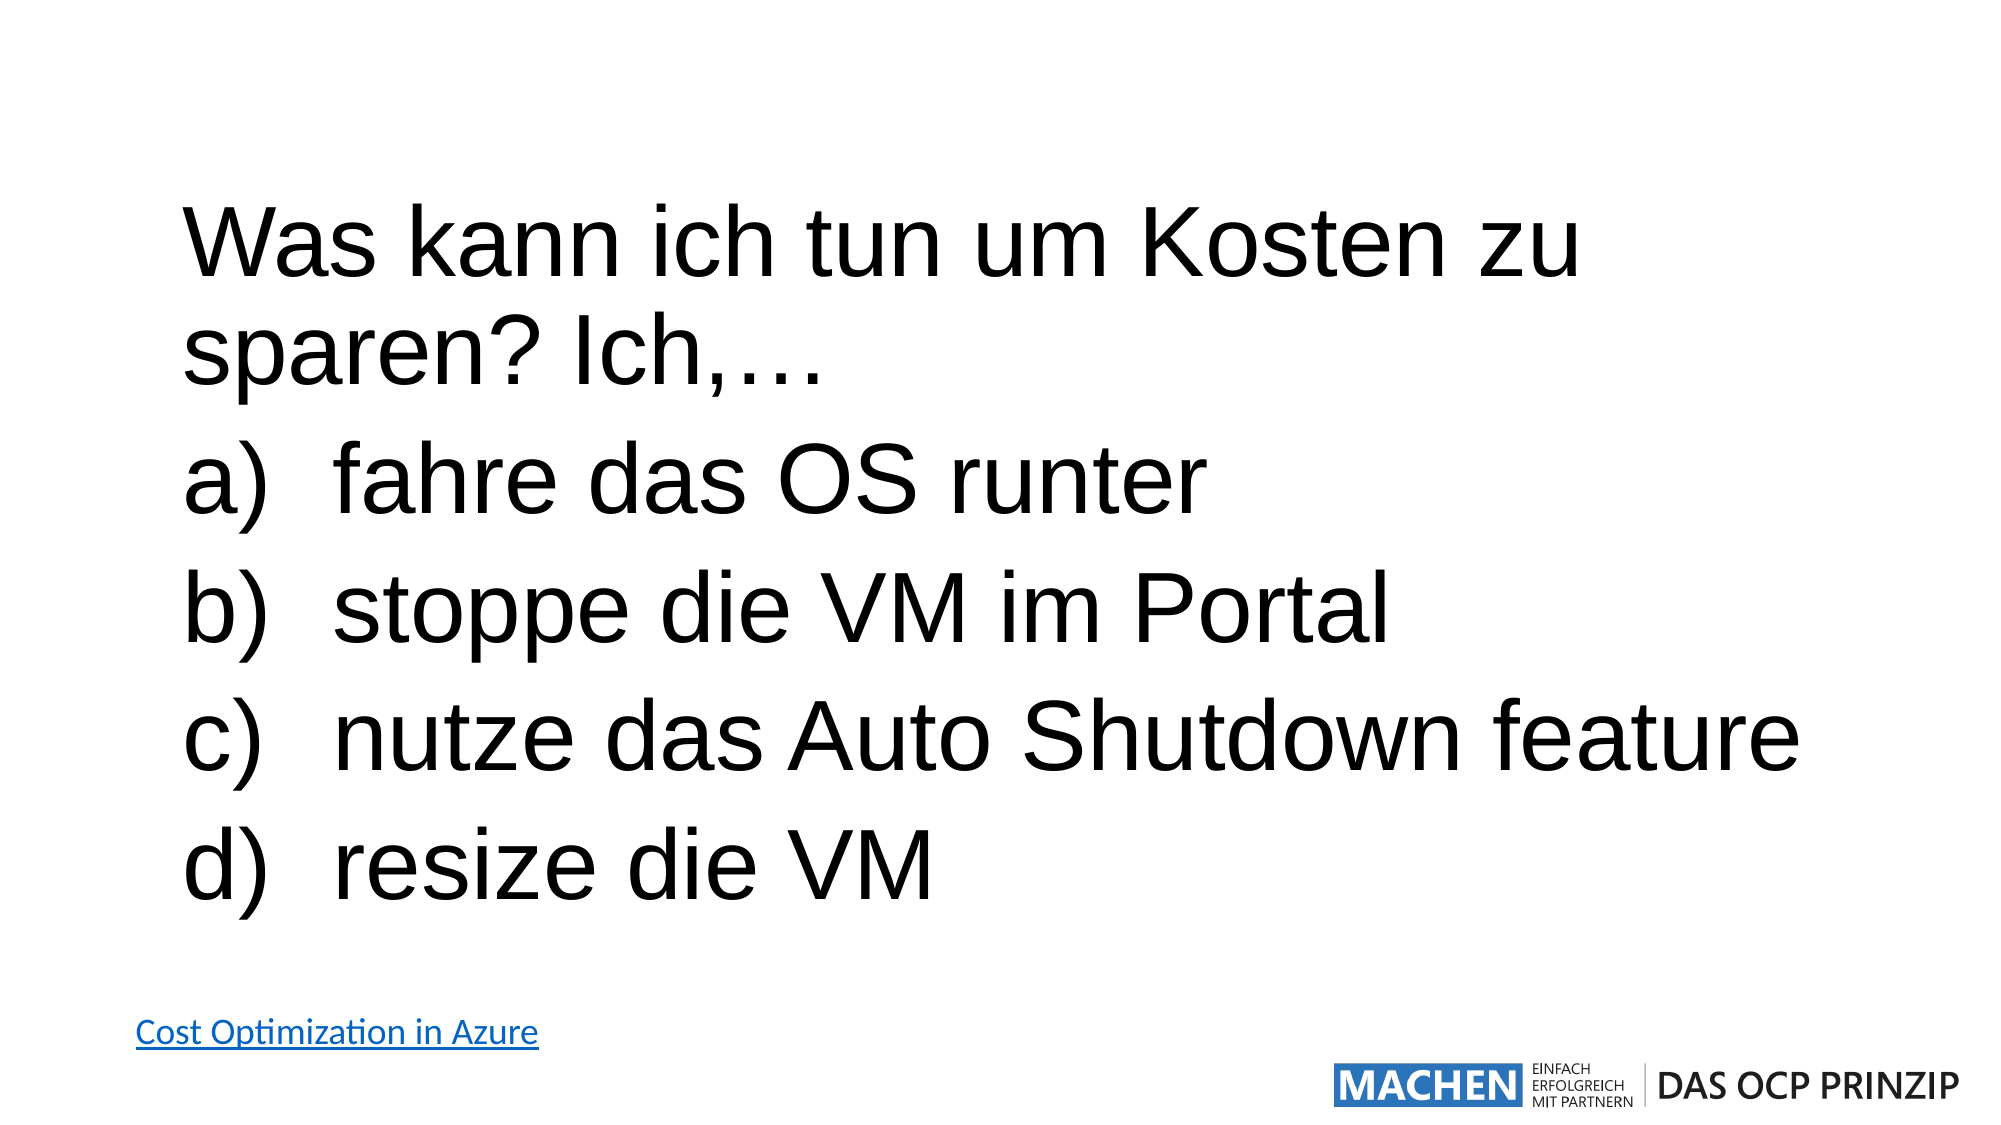

Was kann ich tun um Kosten zu sparen? Ich,…
fahre das OS runter
stoppe die VM im Portal
nutze das Auto Shutdown feature
resize die VM

Cost Optimization in Azure